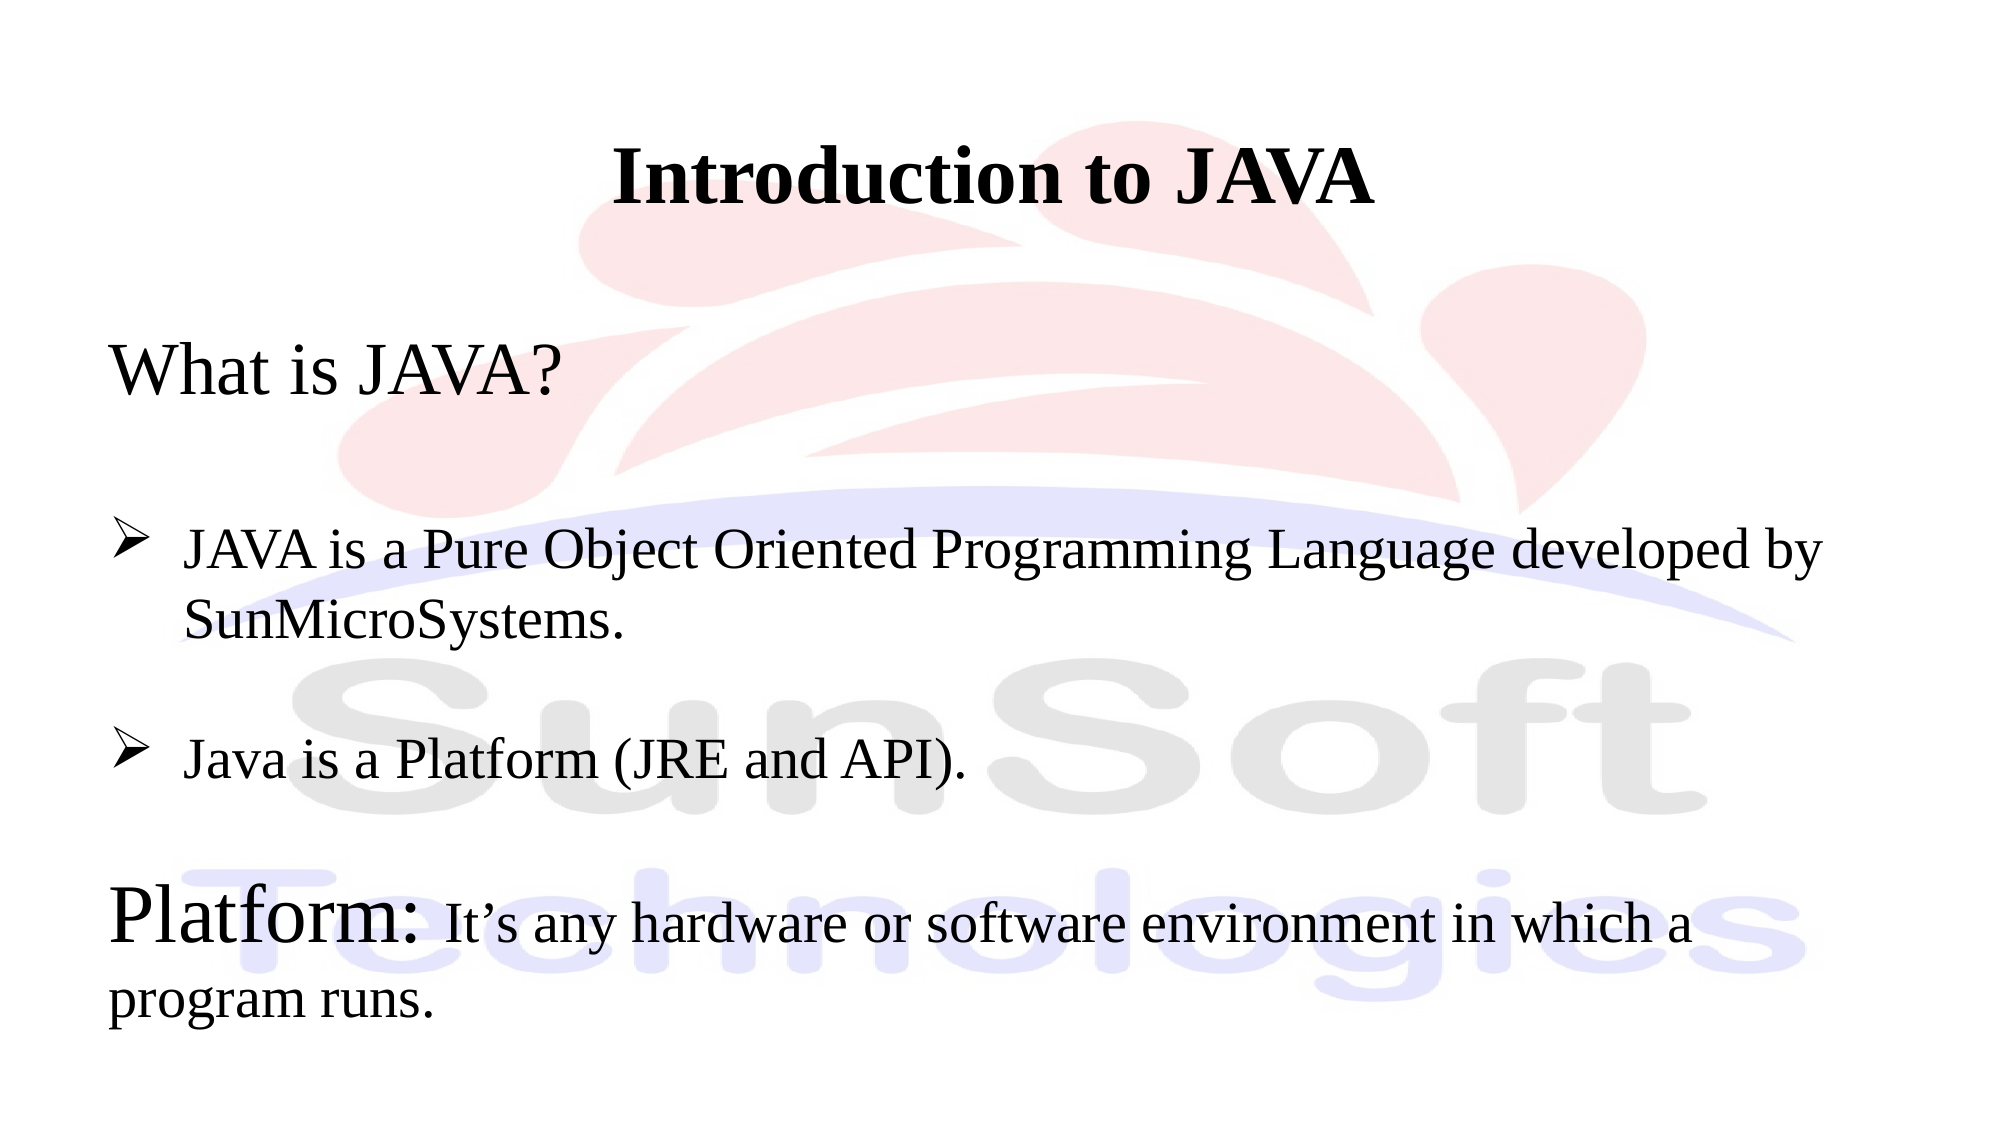

Introduction to JAVA

What is JAVA?

JAVA is a Pure Object Oriented Programming Language developed by SunMicroSystems.

Java is a Platform (JRE and API).

Platform: It’s any hardware or software environment in which a program runs.